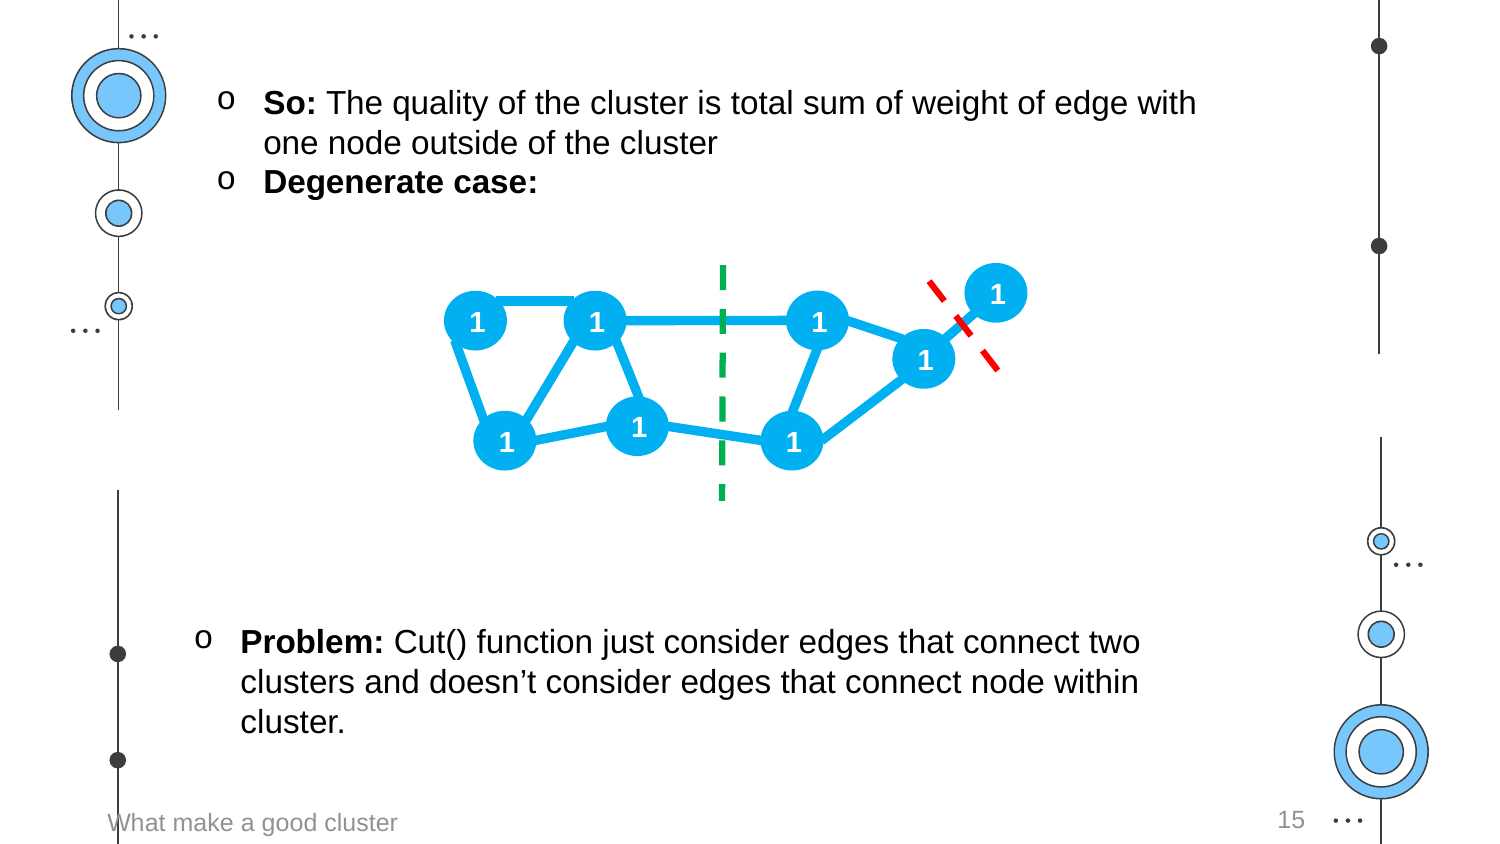

So: The quality of the cluster is total sum of weight of edge with one node outside of the cluster
Degenerate case:
1
1
1
1
1
1
1
1
Problem: Cut() function just consider edges that connect two clusters and doesn’t consider edges that connect node within cluster.
15
What make a good cluster